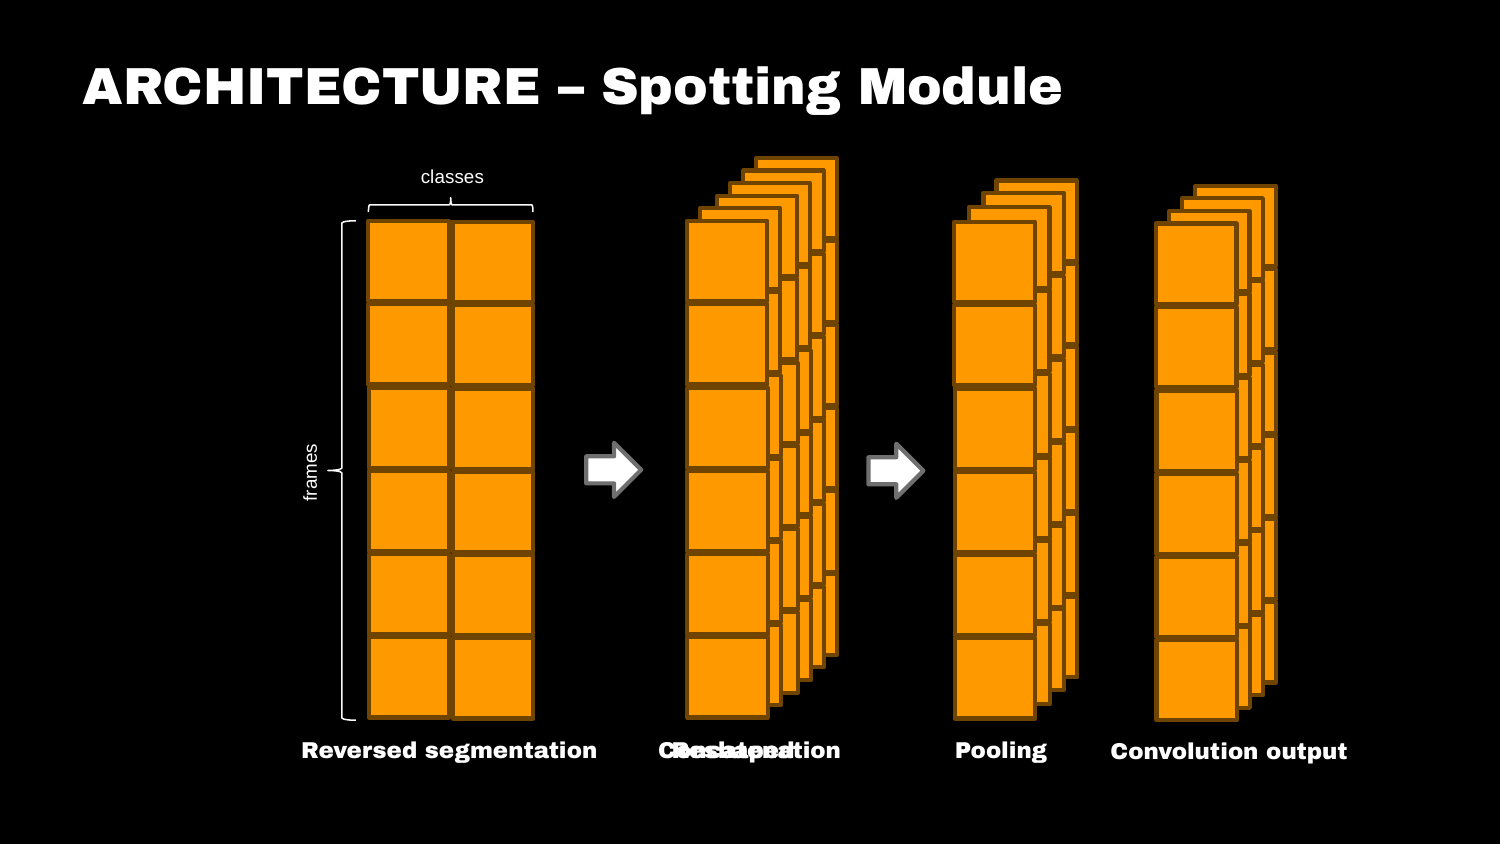

ARCHITECTURE – Spotting Module

classes

frames

Concatenation
Reversed segmentation
Reshaped
Pooling
Convolution output